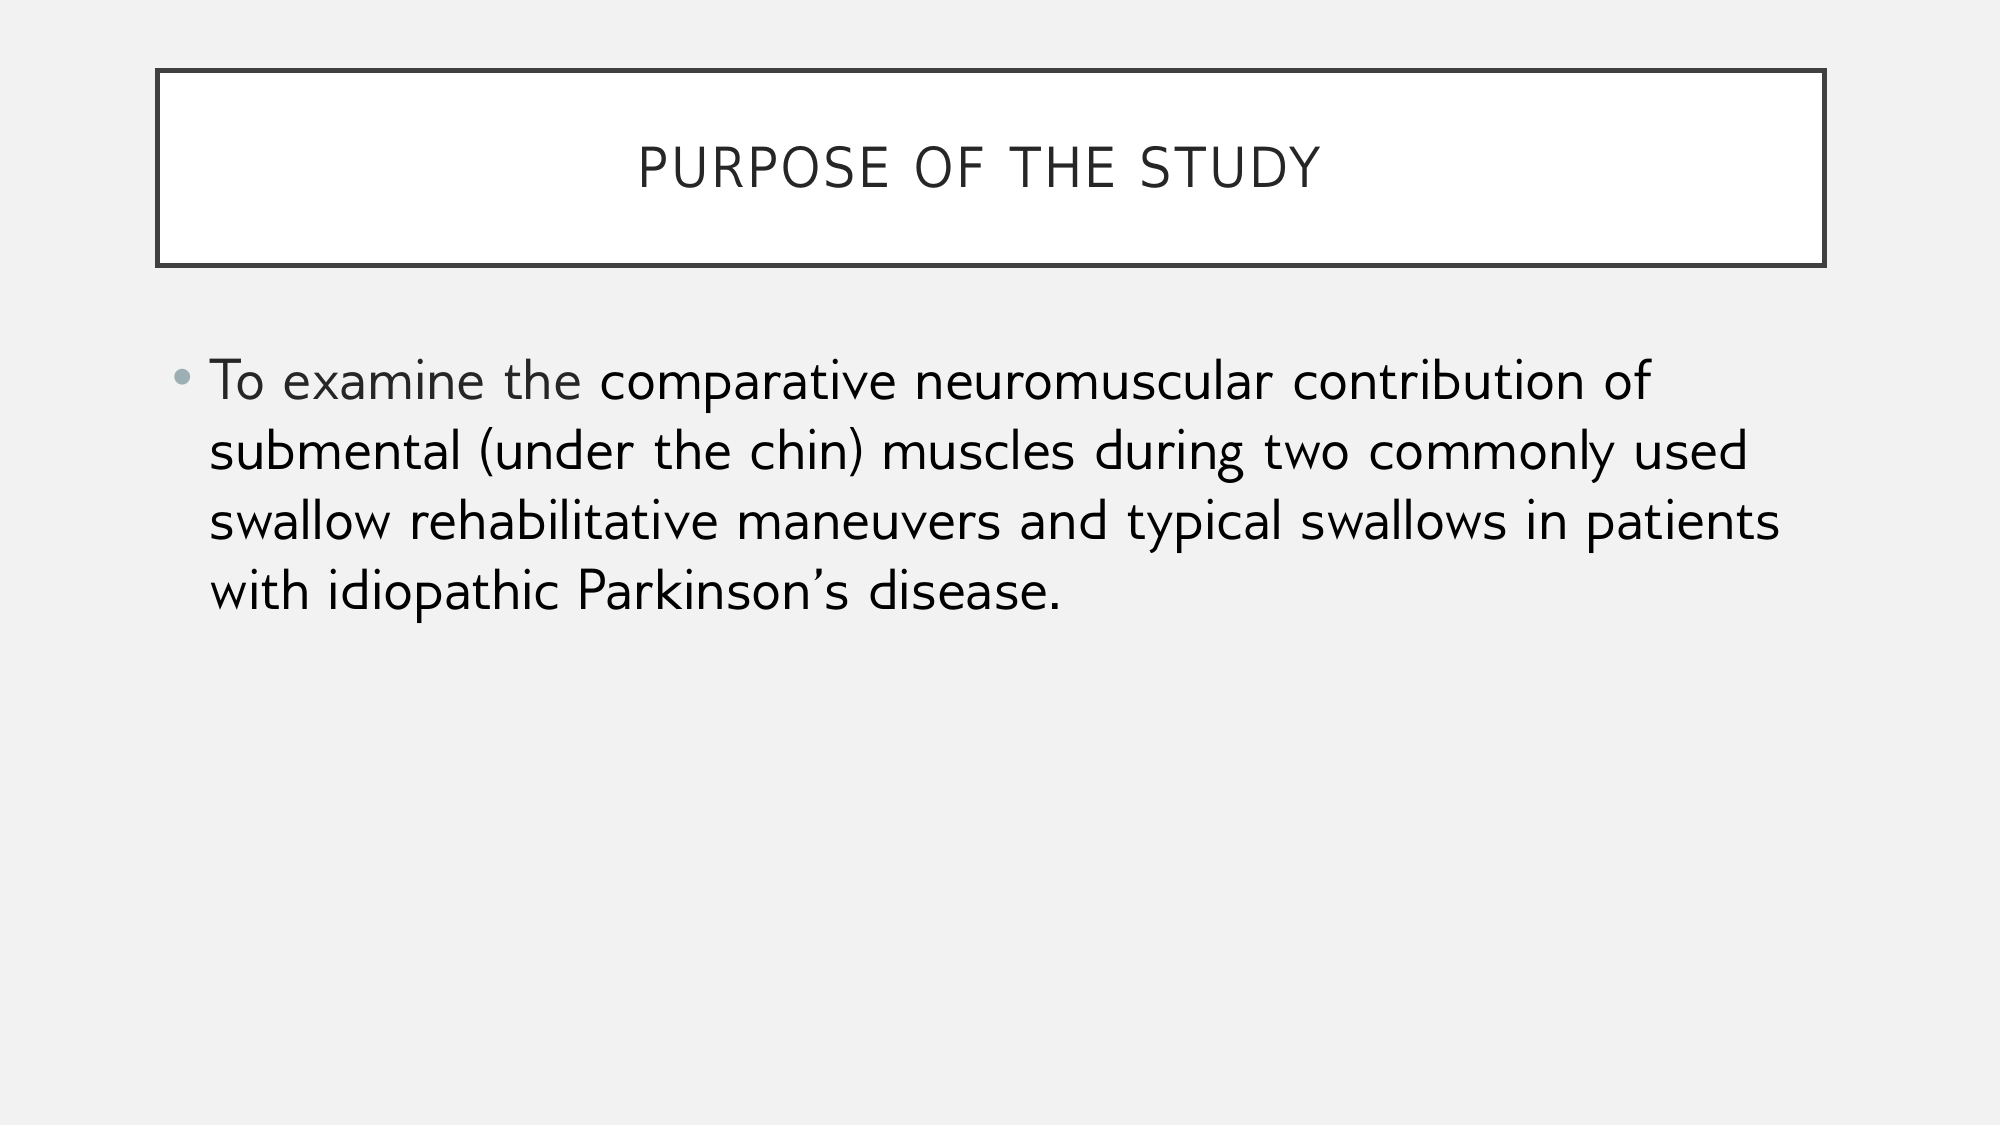

# Purpose of the study
To examine the comparative neuromuscular contribution of submental (under the chin) muscles during two commonly used swallow rehabilitative maneuvers and typical swallows in patients with idiopathic Parkinson’s disease.